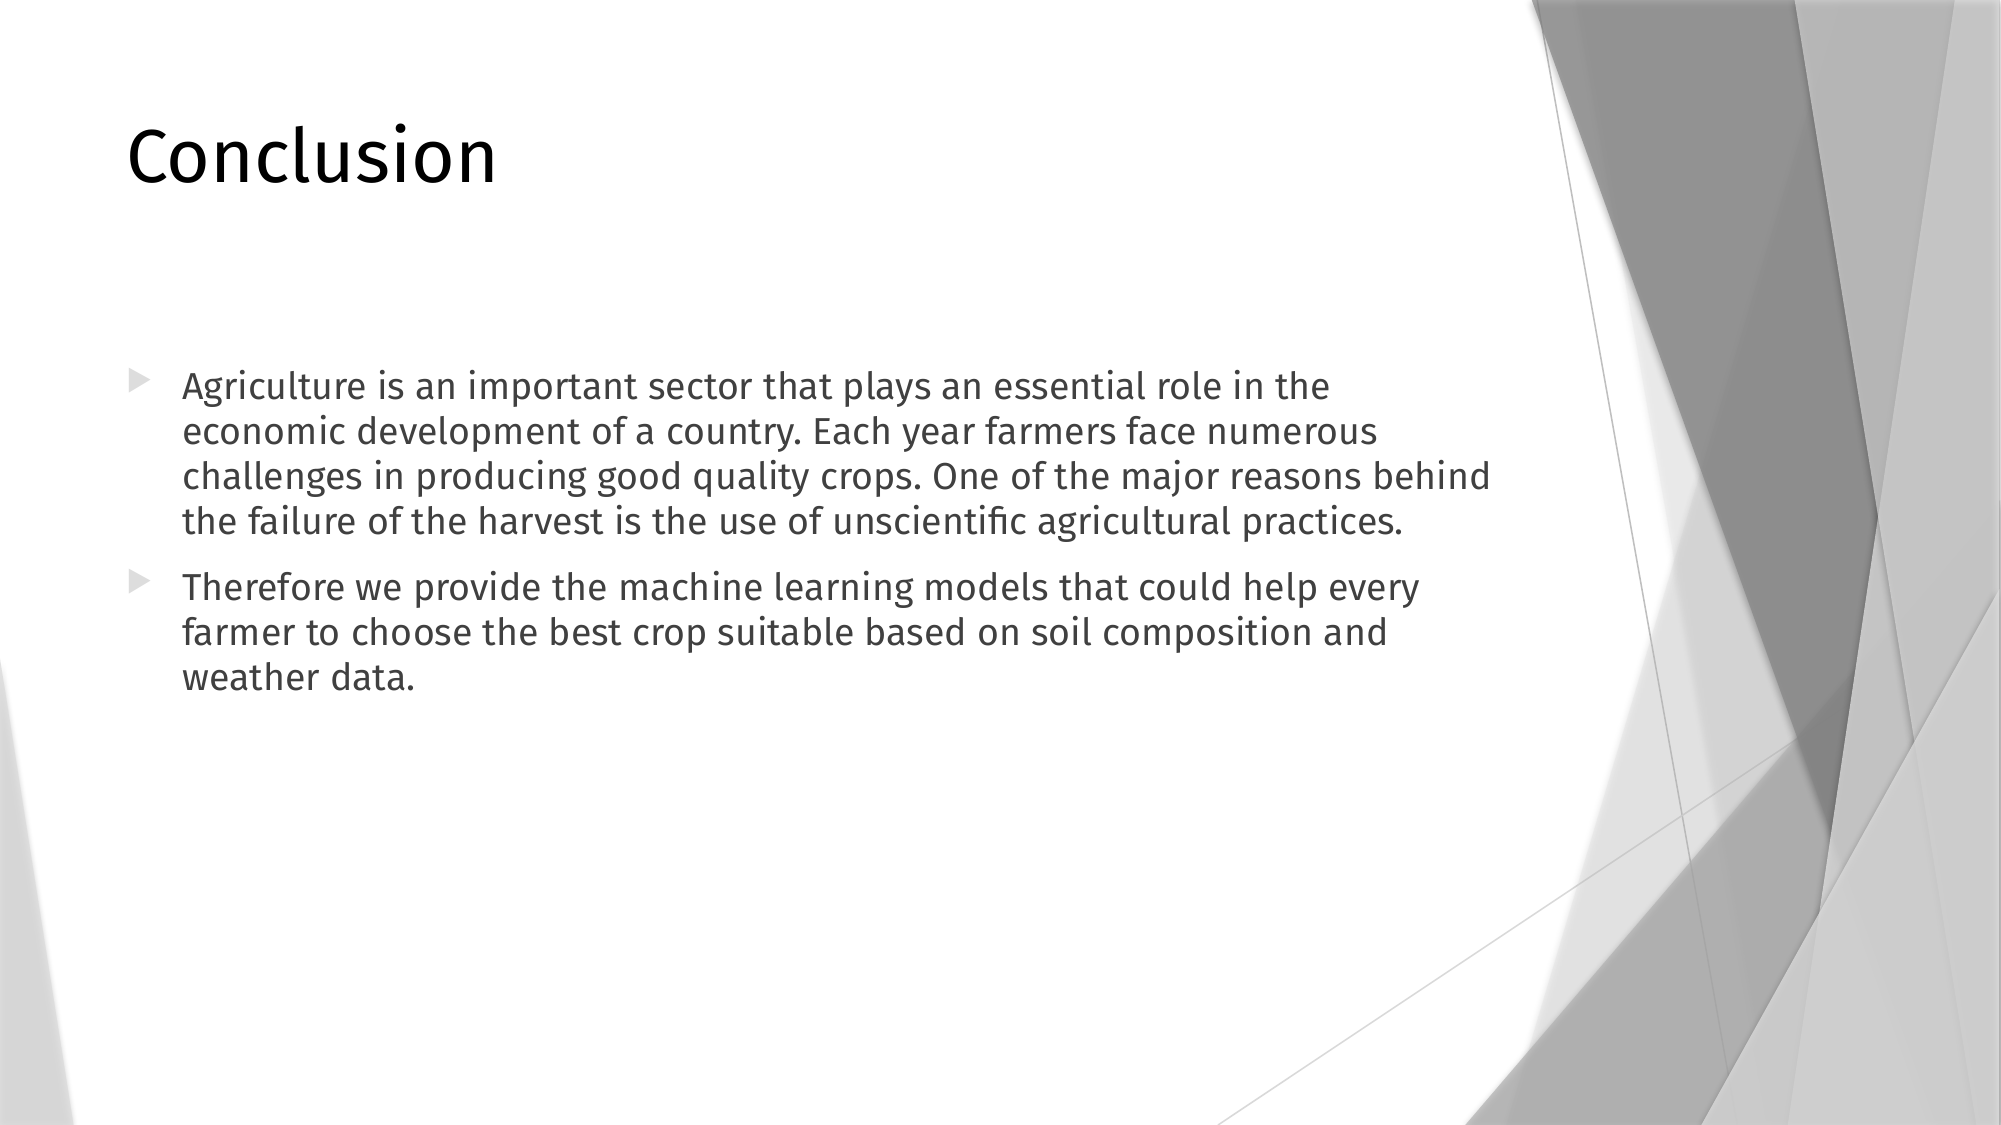

# Conclusion
Agriculture is an important sector that plays an essential role in the economic development of a country. Each year farmers face numerous challenges in producing good quality crops. One of the major reasons behind the failure of the harvest is the use of unscientific agricultural practices.
Therefore we provide the machine learning models that could help every farmer to choose the best crop suitable based on soil composition and weather data.